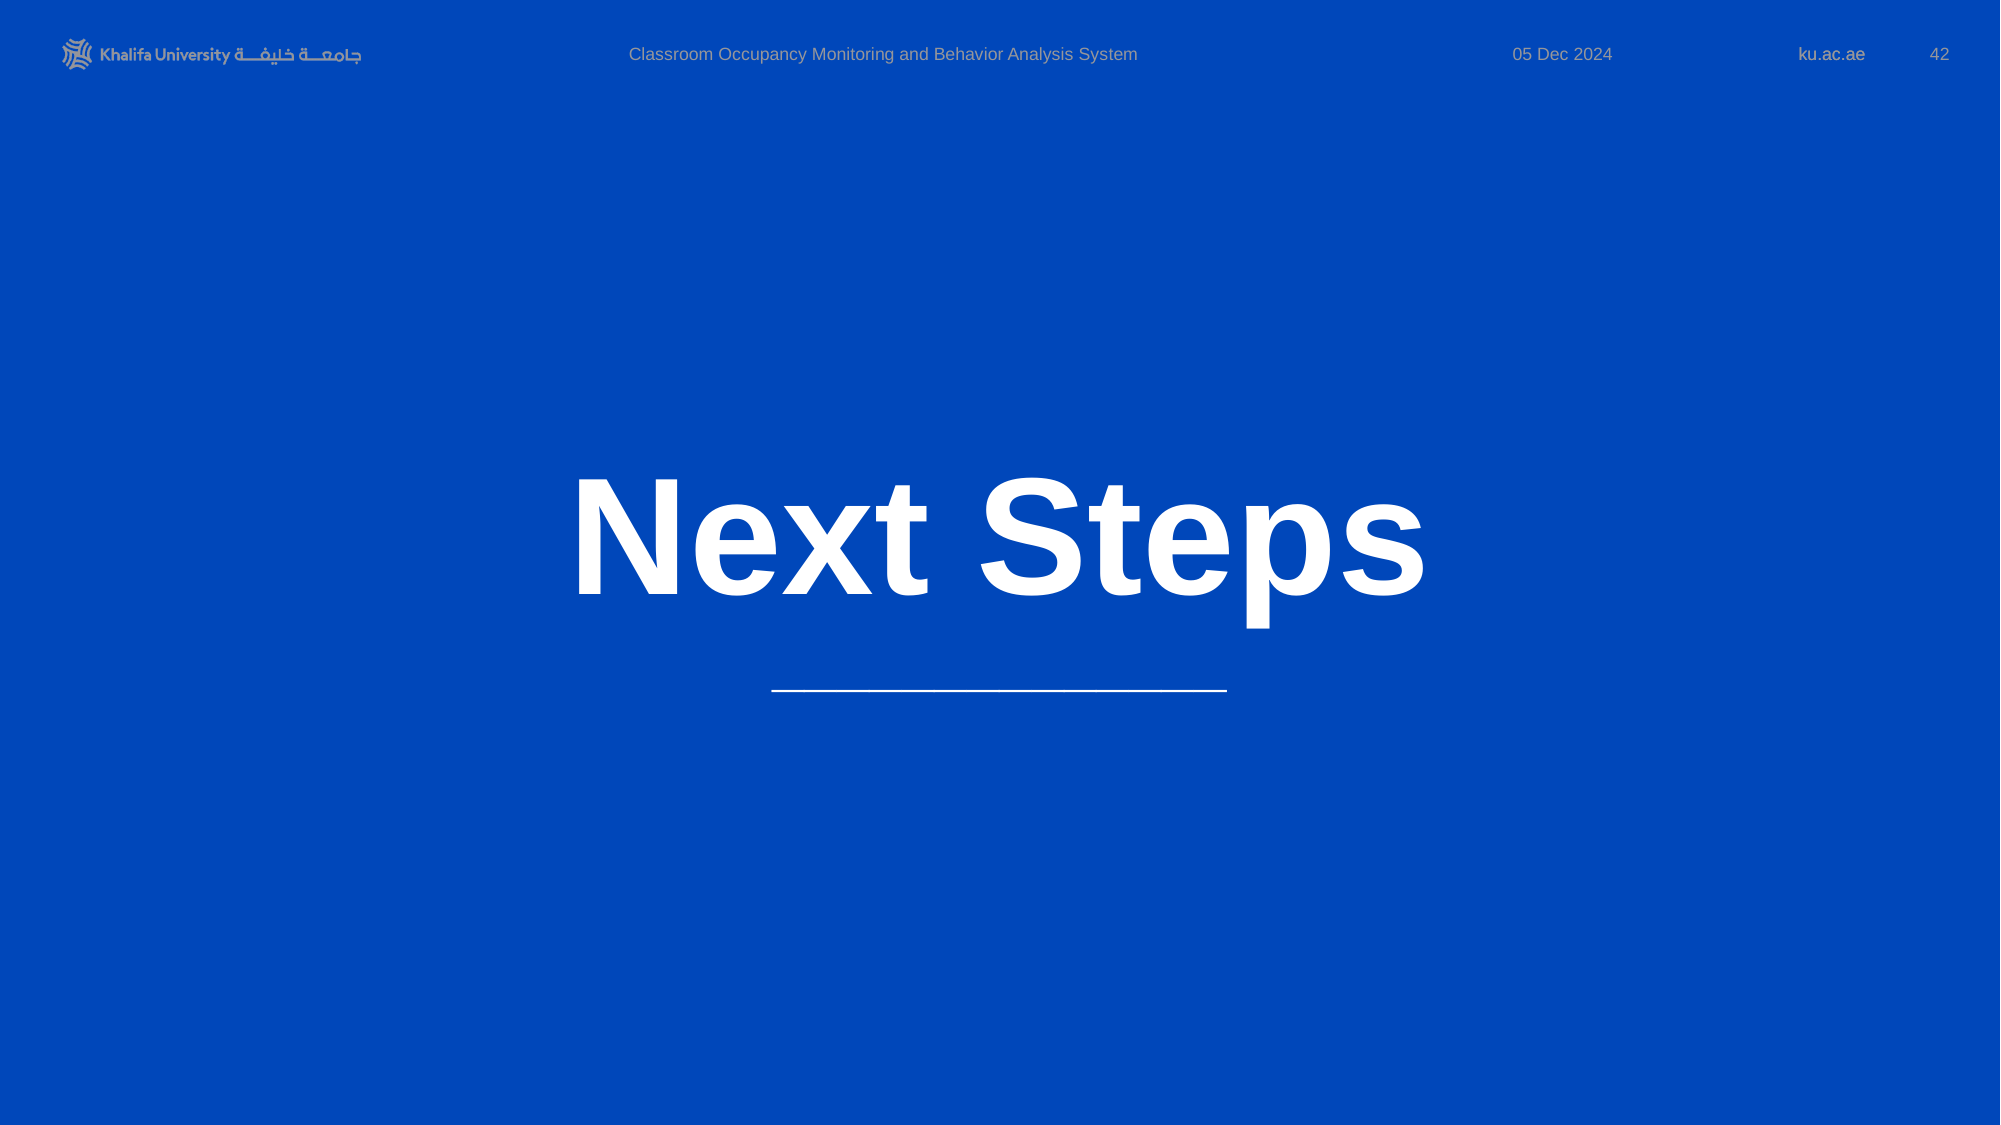

42
Classroom Occupancy Monitoring and Behavior Analysis System

05 Dec 2024
Next Steps
______________